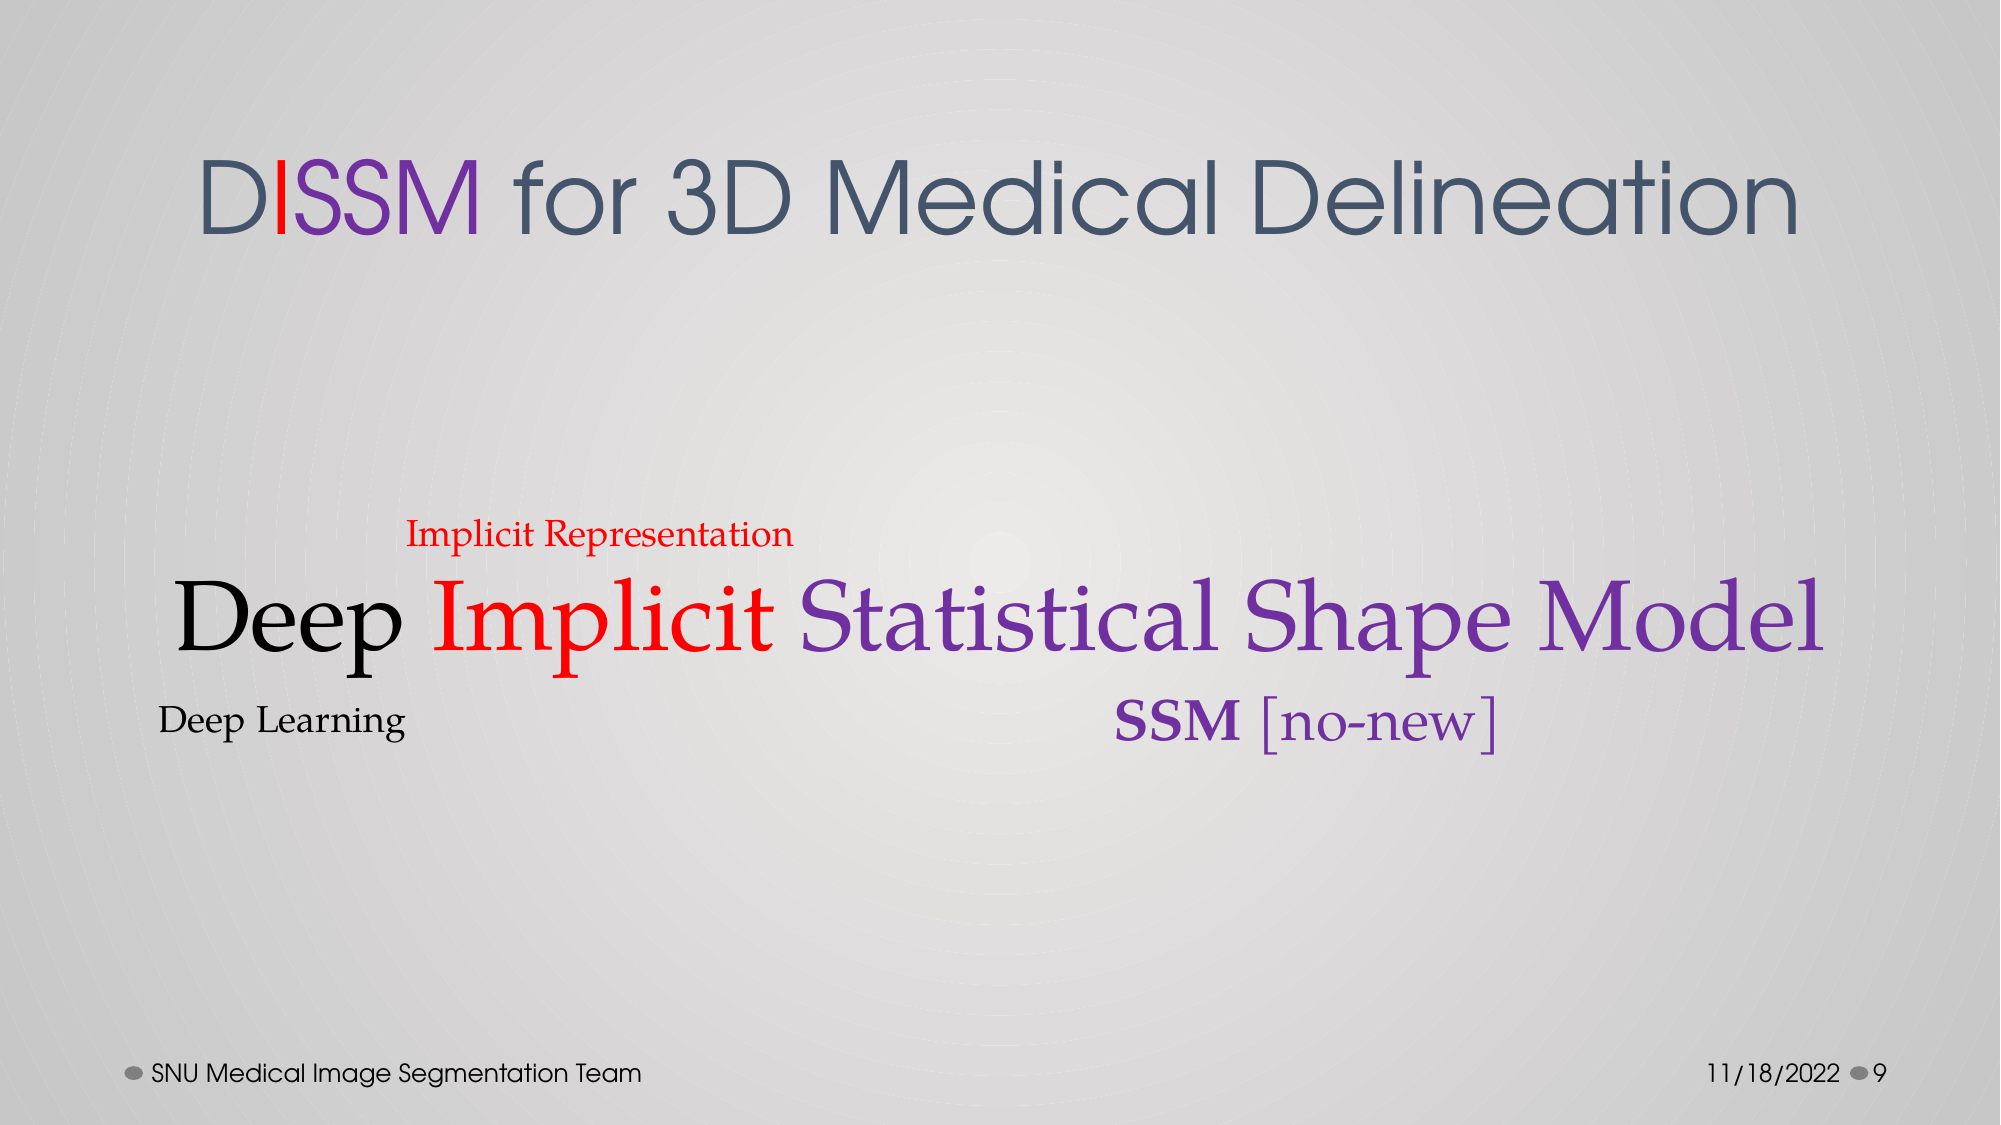

# DISSM for 3D Medical Delineation

Deep Implicit Statistical Shape Model
Implicit Representation
SSM [no-new]
Deep Learning
SNU Medical Image Segmentation Team
11/18/2022
9